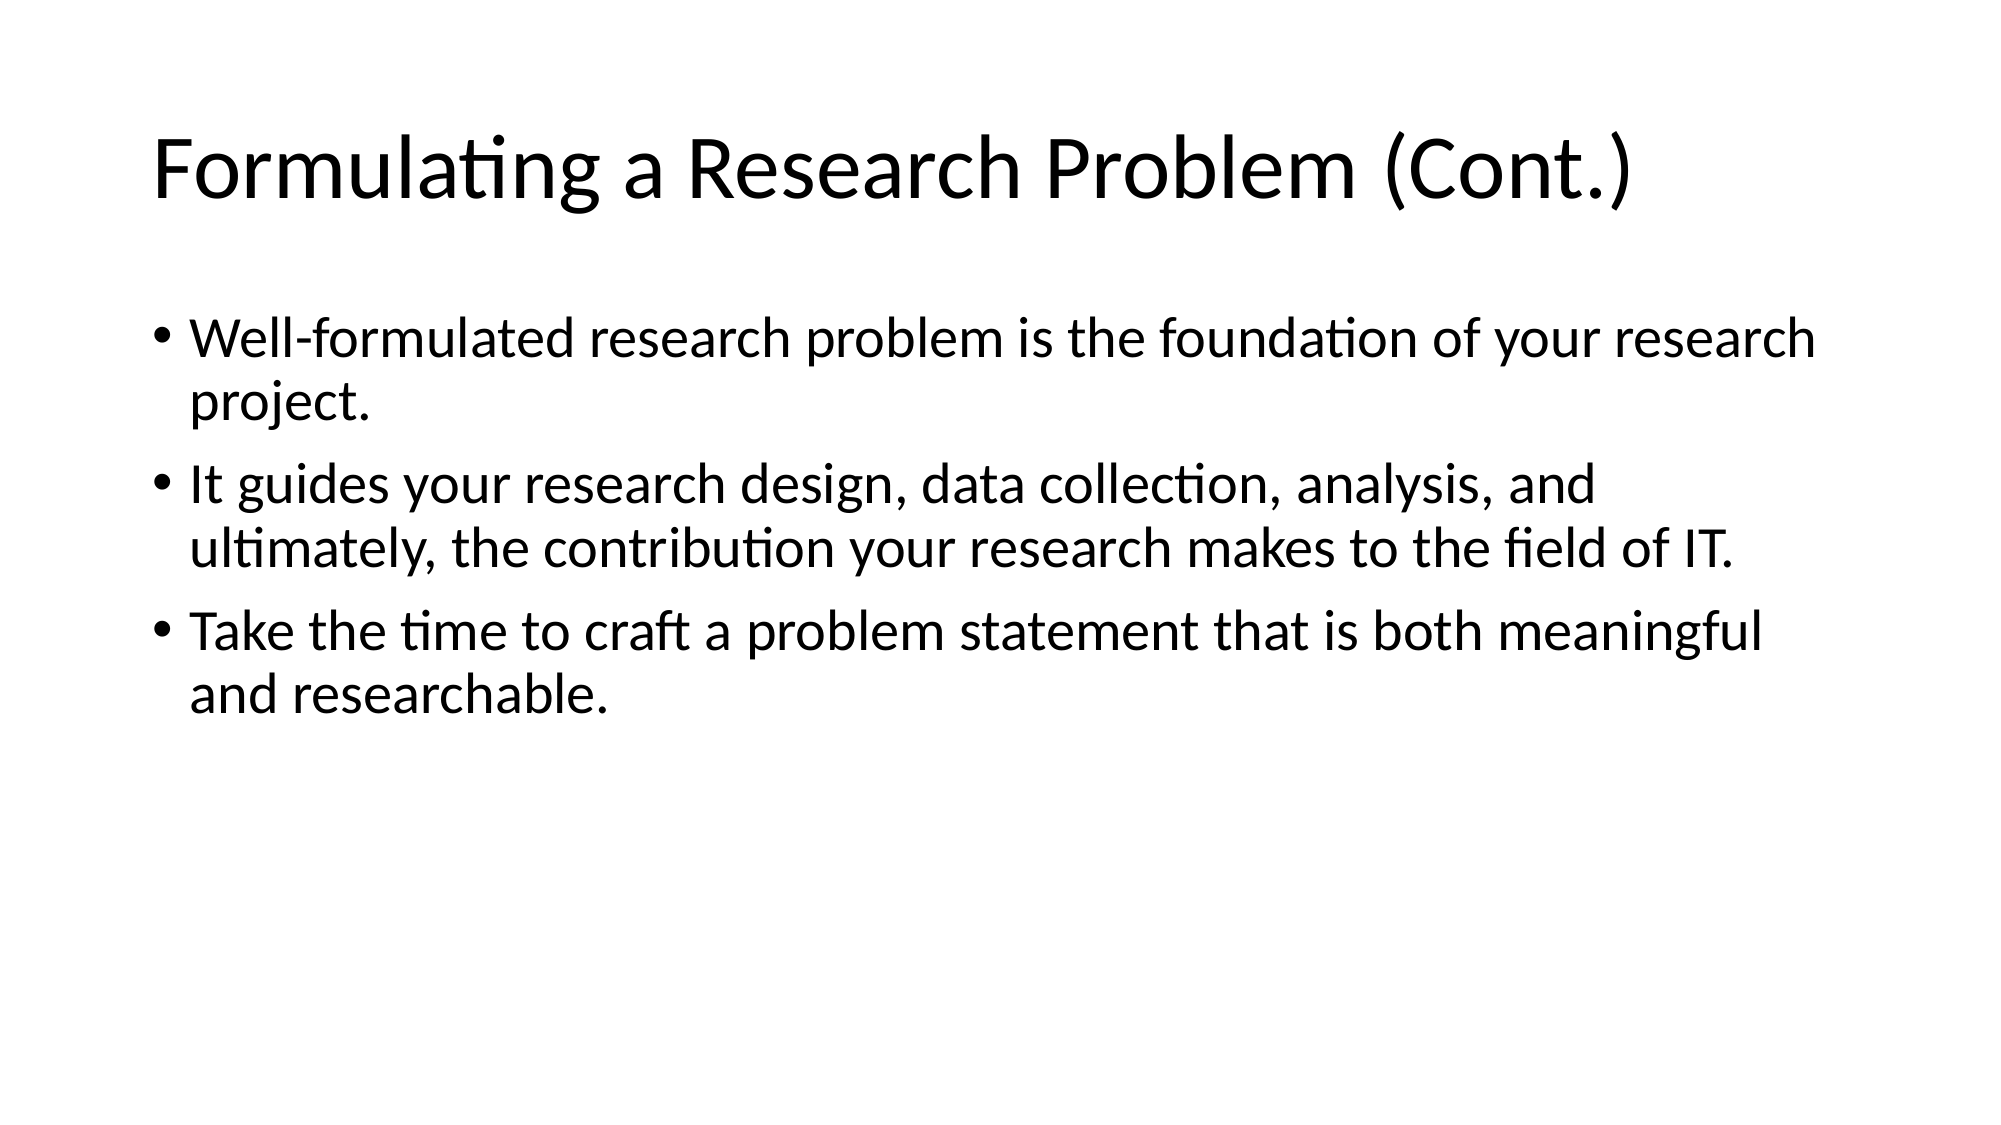

# Formulating a Research Problem (Cont.)
Well-formulated research problem is the foundation of your research project.
It guides your research design, data collection, analysis, and ultimately, the contribution your research makes to the field of IT.
Take the time to craft a problem statement that is both meaningful and researchable.